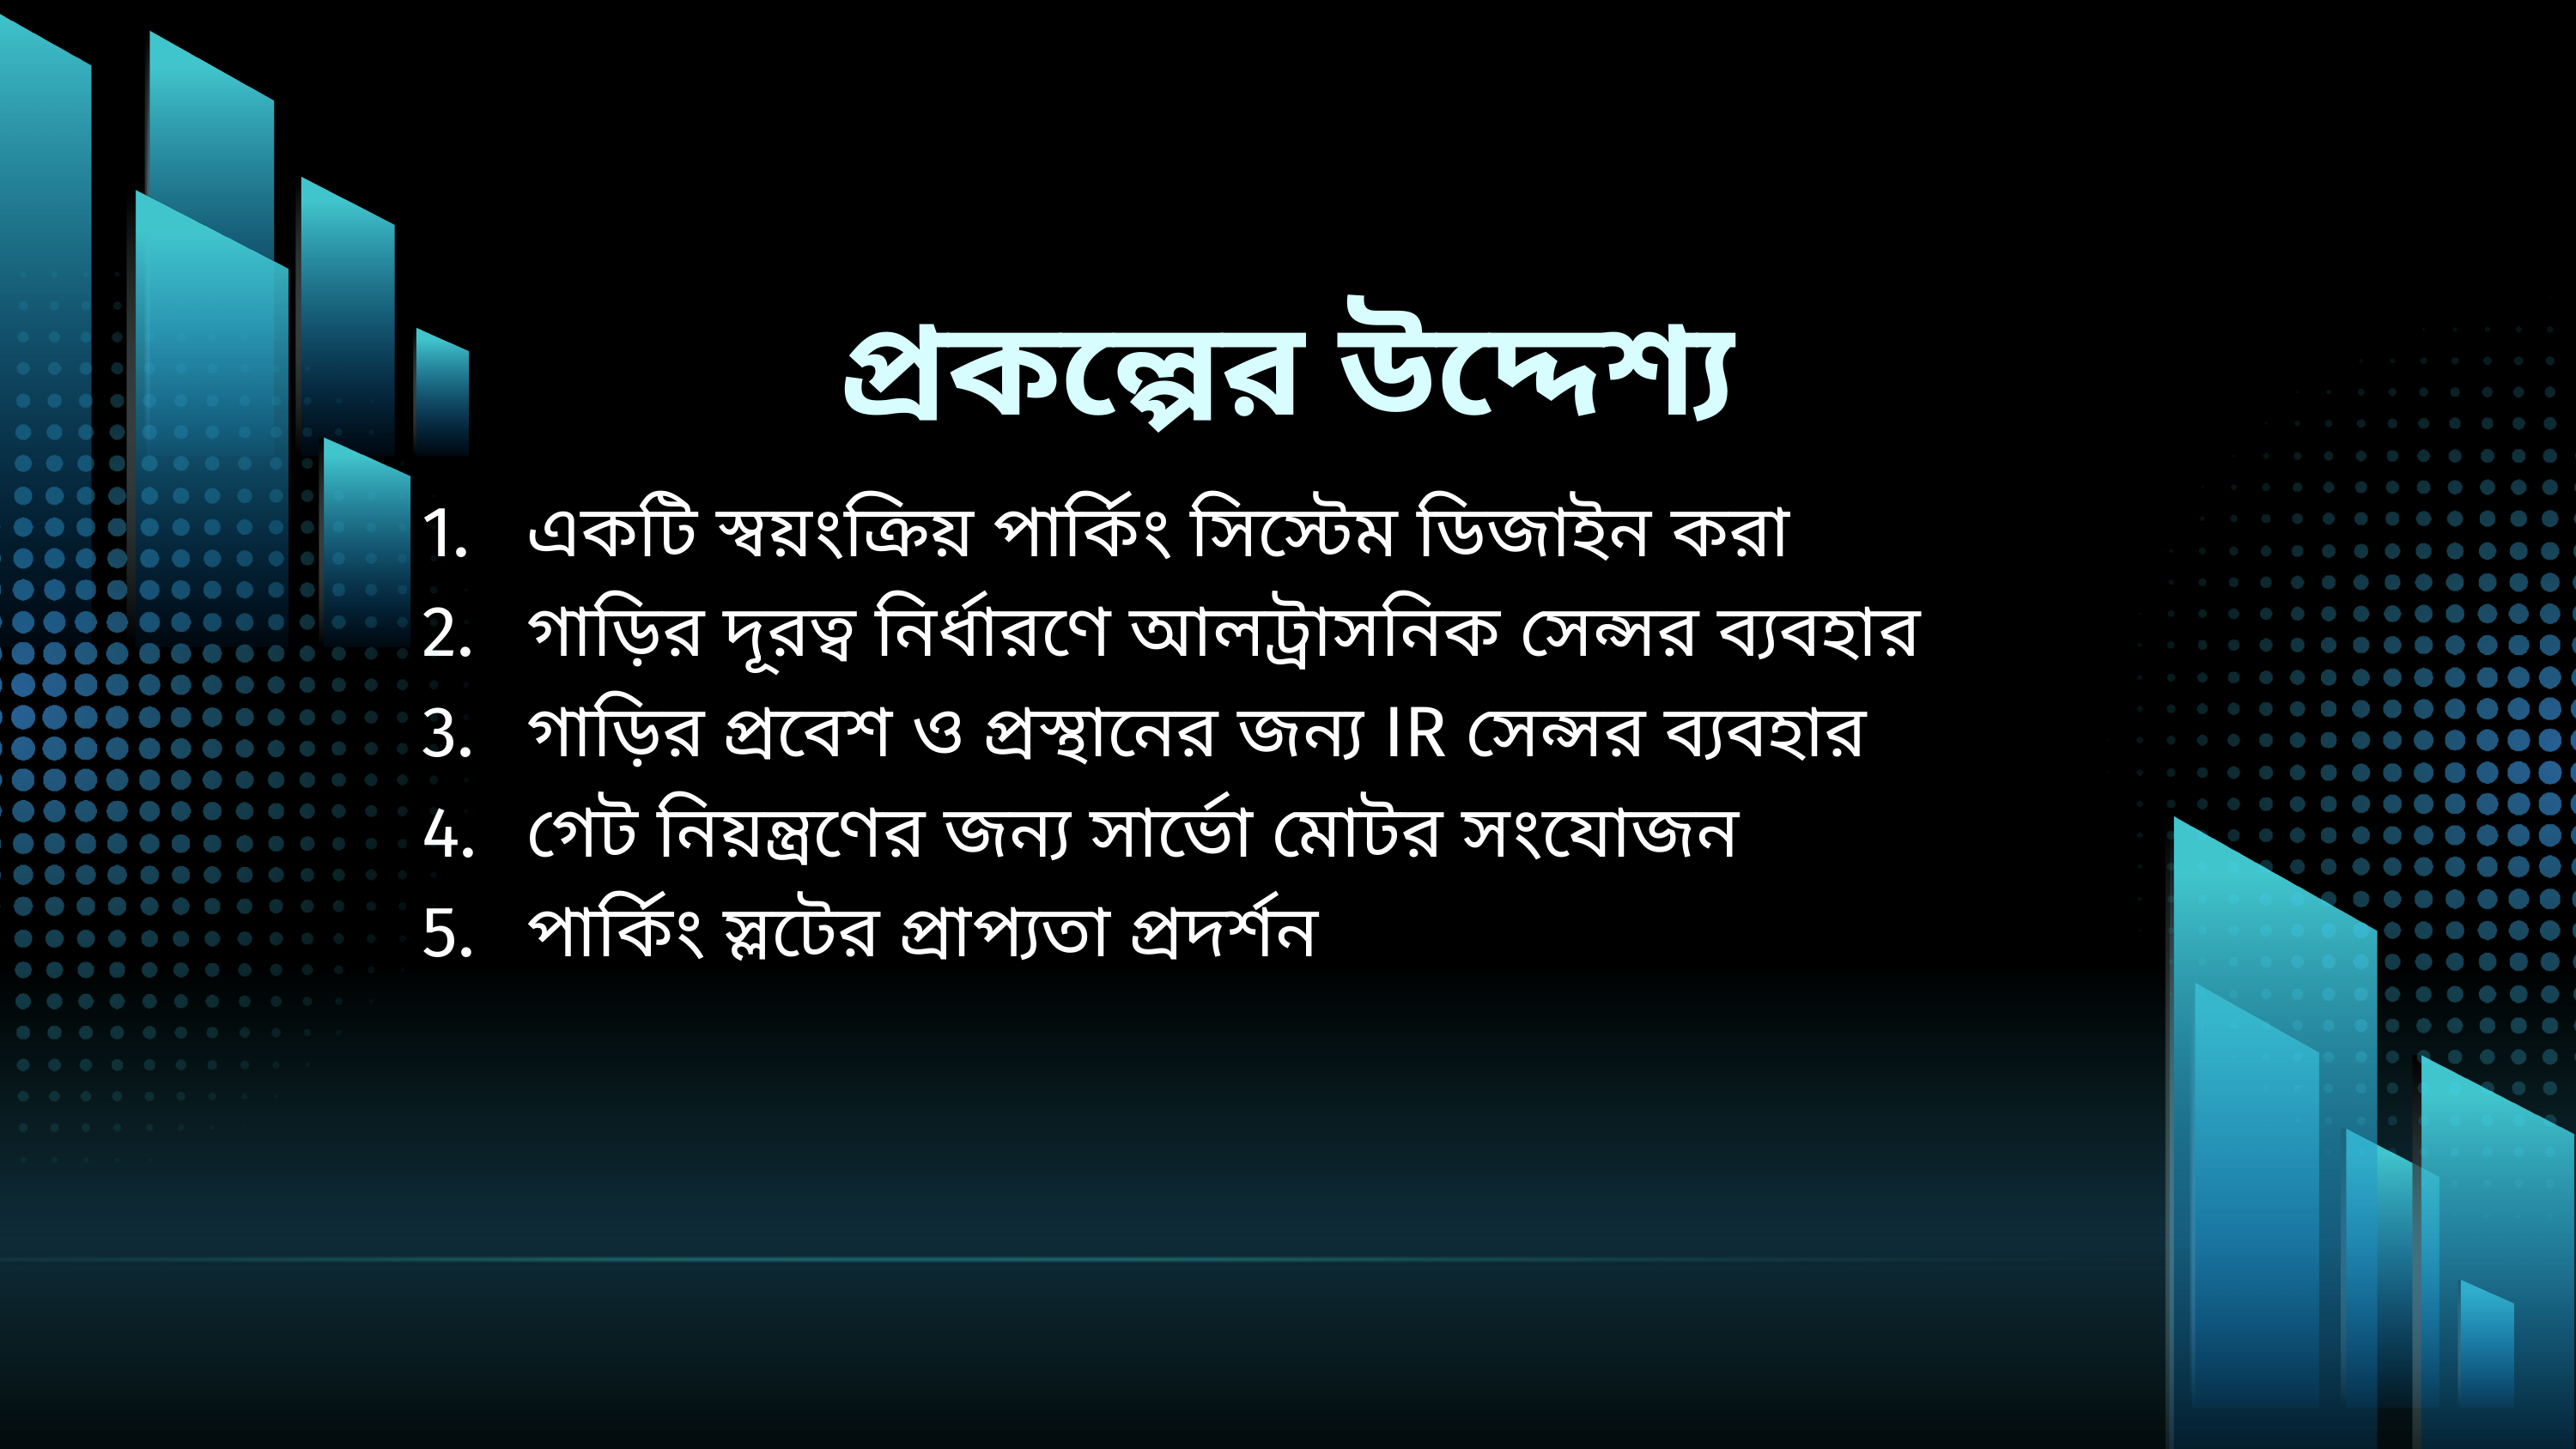

প্রকল্পের উদ্দেশ্য

একটি স্বয়ংক্রিয় পার্কিং সিস্টেম ডিজাইন করা
গাড়ির দূরত্ব নির্ধারণে আলট্রাসনিক সেন্সর ব্যবহার
গাড়ির প্রবেশ ও প্রস্থানের জন্য IR সেন্সর ব্যবহার
গেট নিয়ন্ত্রণের জন্য সার্ভো মোটর সংযোজন
পার্কিং স্লটের প্রাপ্যতা প্রদর্শন